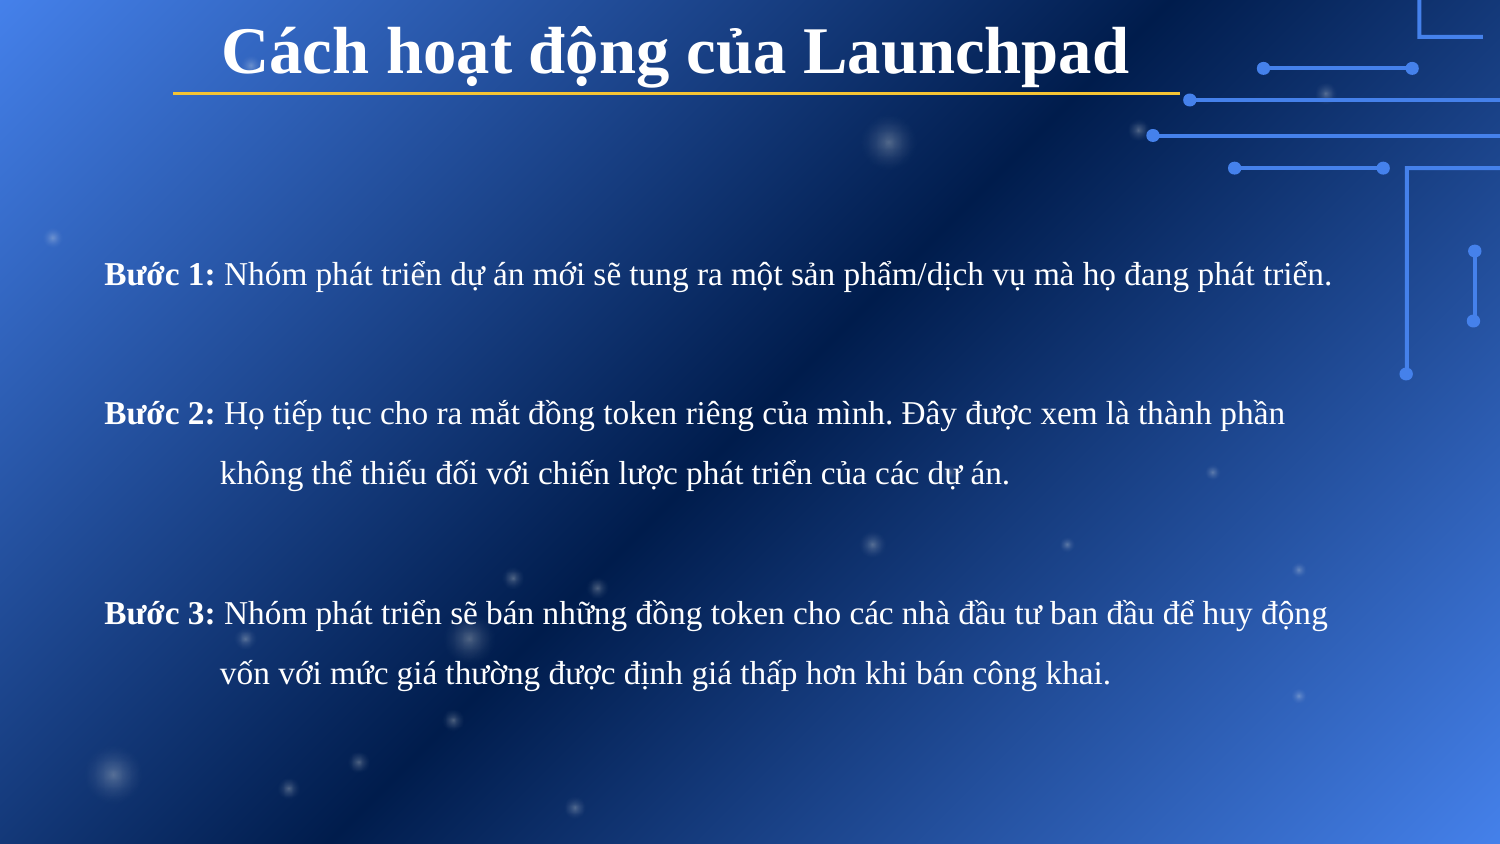

Cách hoạt động của Launchpad
Bước 1: Nhóm phát triển dự án mới sẽ tung ra một sản phẩm/dịch vụ mà họ đang phát triển.

Bước 2: Họ tiếp tục cho ra mắt đồng token riêng của mình. Đây được xem là thành phần
              không thể thiếu đối với chiến lược phát triển của các dự án.

Bước 3: Nhóm phát triển sẽ bán những đồng token cho các nhà đầu tư ban đầu để huy động
              vốn với mức giá thường được định giá thấp hơn khi bán công khai.